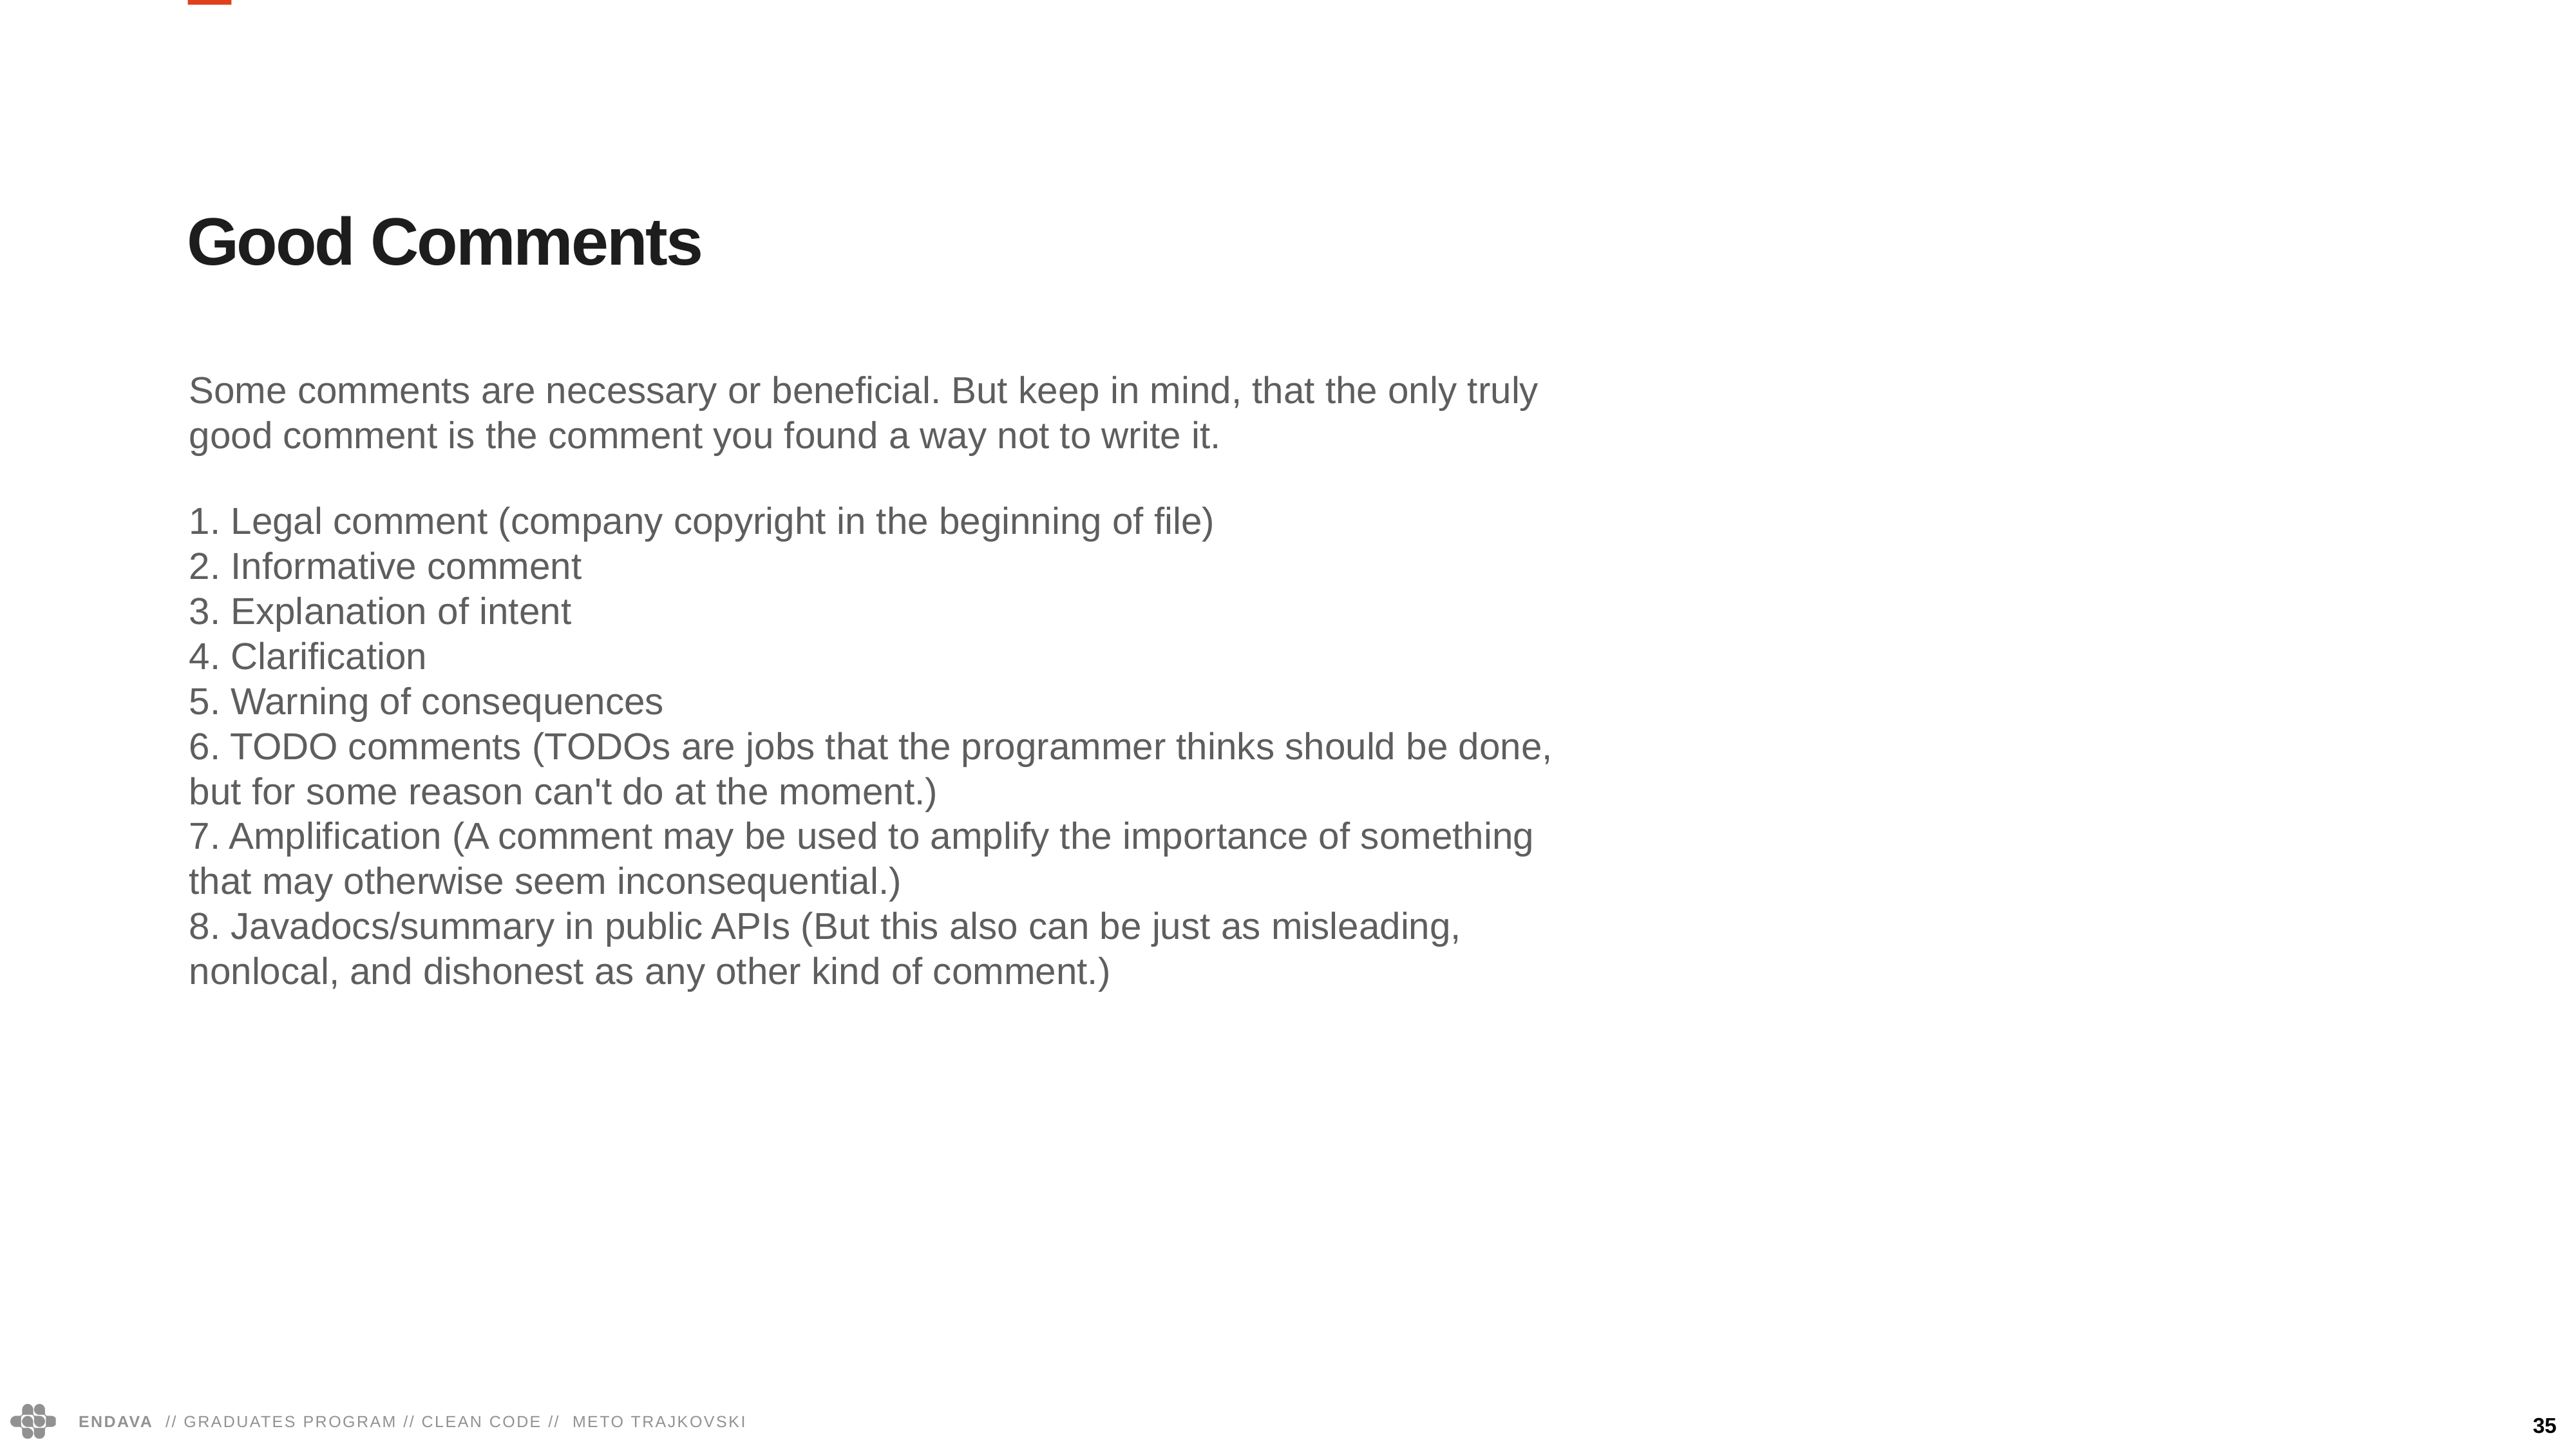

Good Comments
Some comments are necessary or beneficial. But keep in mind, that the only truly good comment is the comment you found a way not to write it.
1. Legal comment (company copyright in the beginning of file)
2. Informative comment
3. Explanation of intent
4. Clarification
5. Warning of consequences
6. TODO comments (TODOs are jobs that the programmer thinks should be done, but for some reason can't do at the moment.)
7. Amplification (A comment may be used to amplify the importance of something that may otherwise seem inconsequential.)
8. Javadocs/summary in public APIs (But this also can be just as misleading, nonlocal, and dishonest as any other kind of comment.)
35